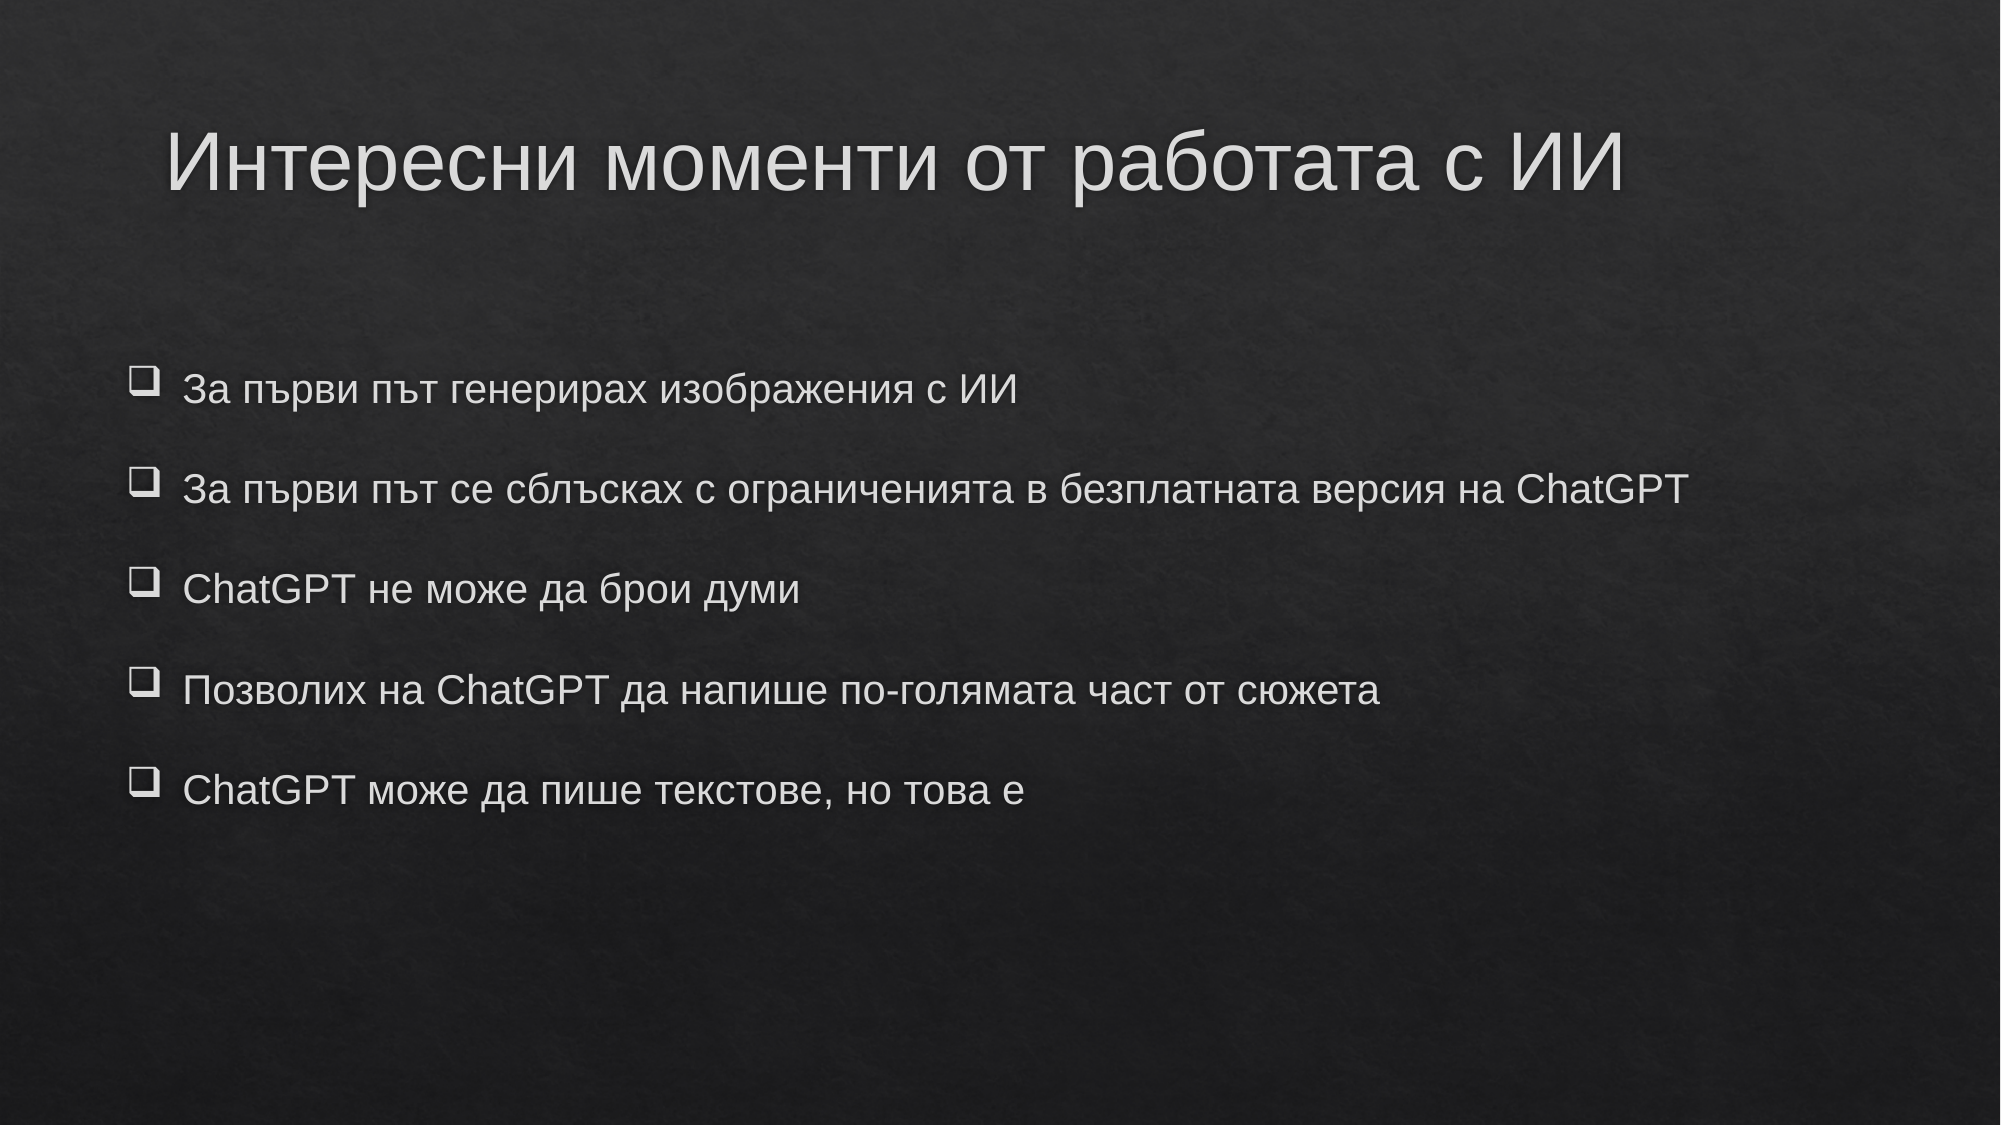

# Интересни моменти от работата с ИИ
За първи път генерирах изображения с ИИ

За първи път се сблъсках с ограниченията в безплатната версия на ChatGPT

ChatGPT не може да брои думи

Позволих на ChatGPT да напише по-голямата част от сюжета

ChatGPT може да пише текстове, но това е